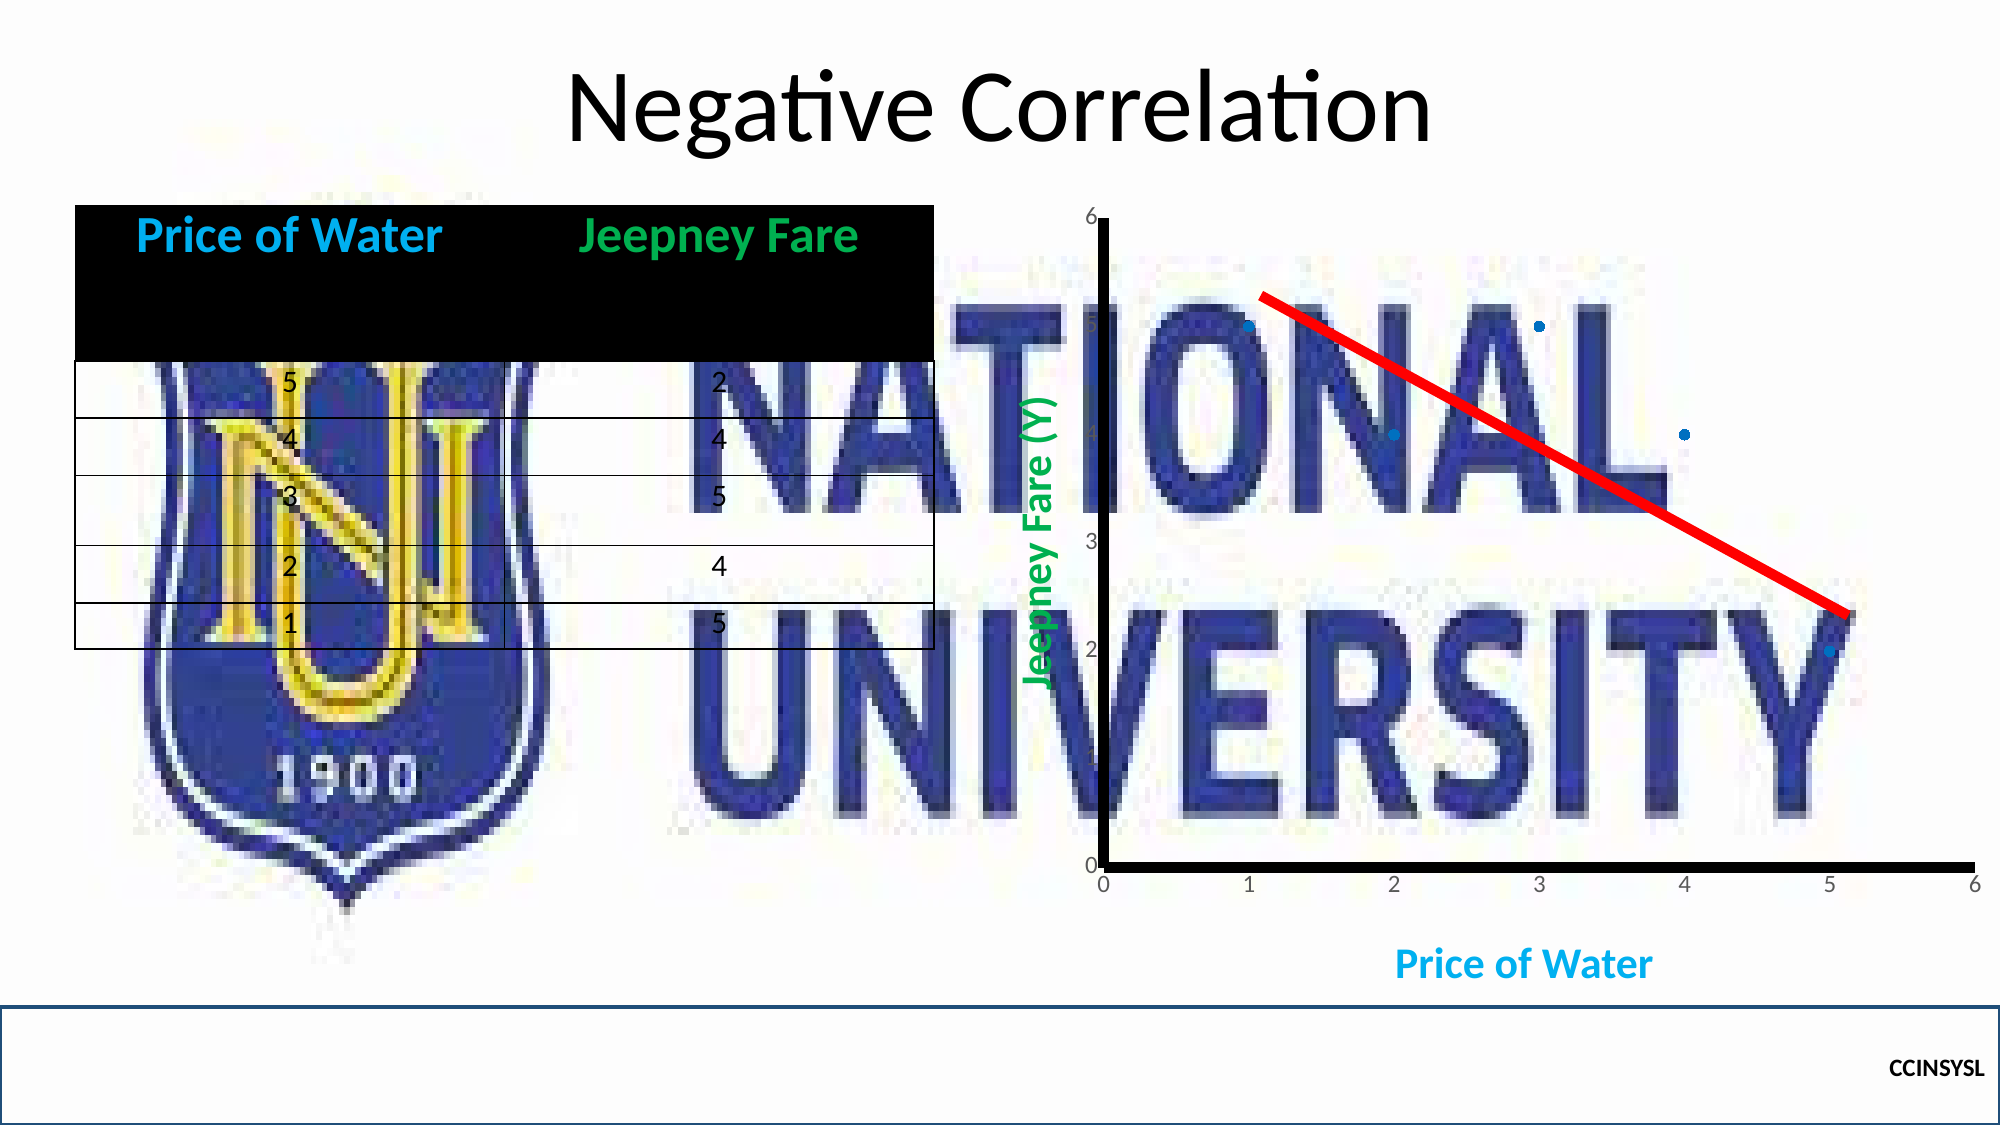

# Negative Correlation
| Price of Water | Jeepney Fare |
| --- | --- |
| 5 | 2 |
| 4 | 4 |
| 3 | 5 |
| 2 | 4 |
| 1 | 5 |

### Chart

| Category | Y-Values | Y-pred |
|---|---|---|
Jeepney Fare (Y)
Price of Water
CCINSYSL